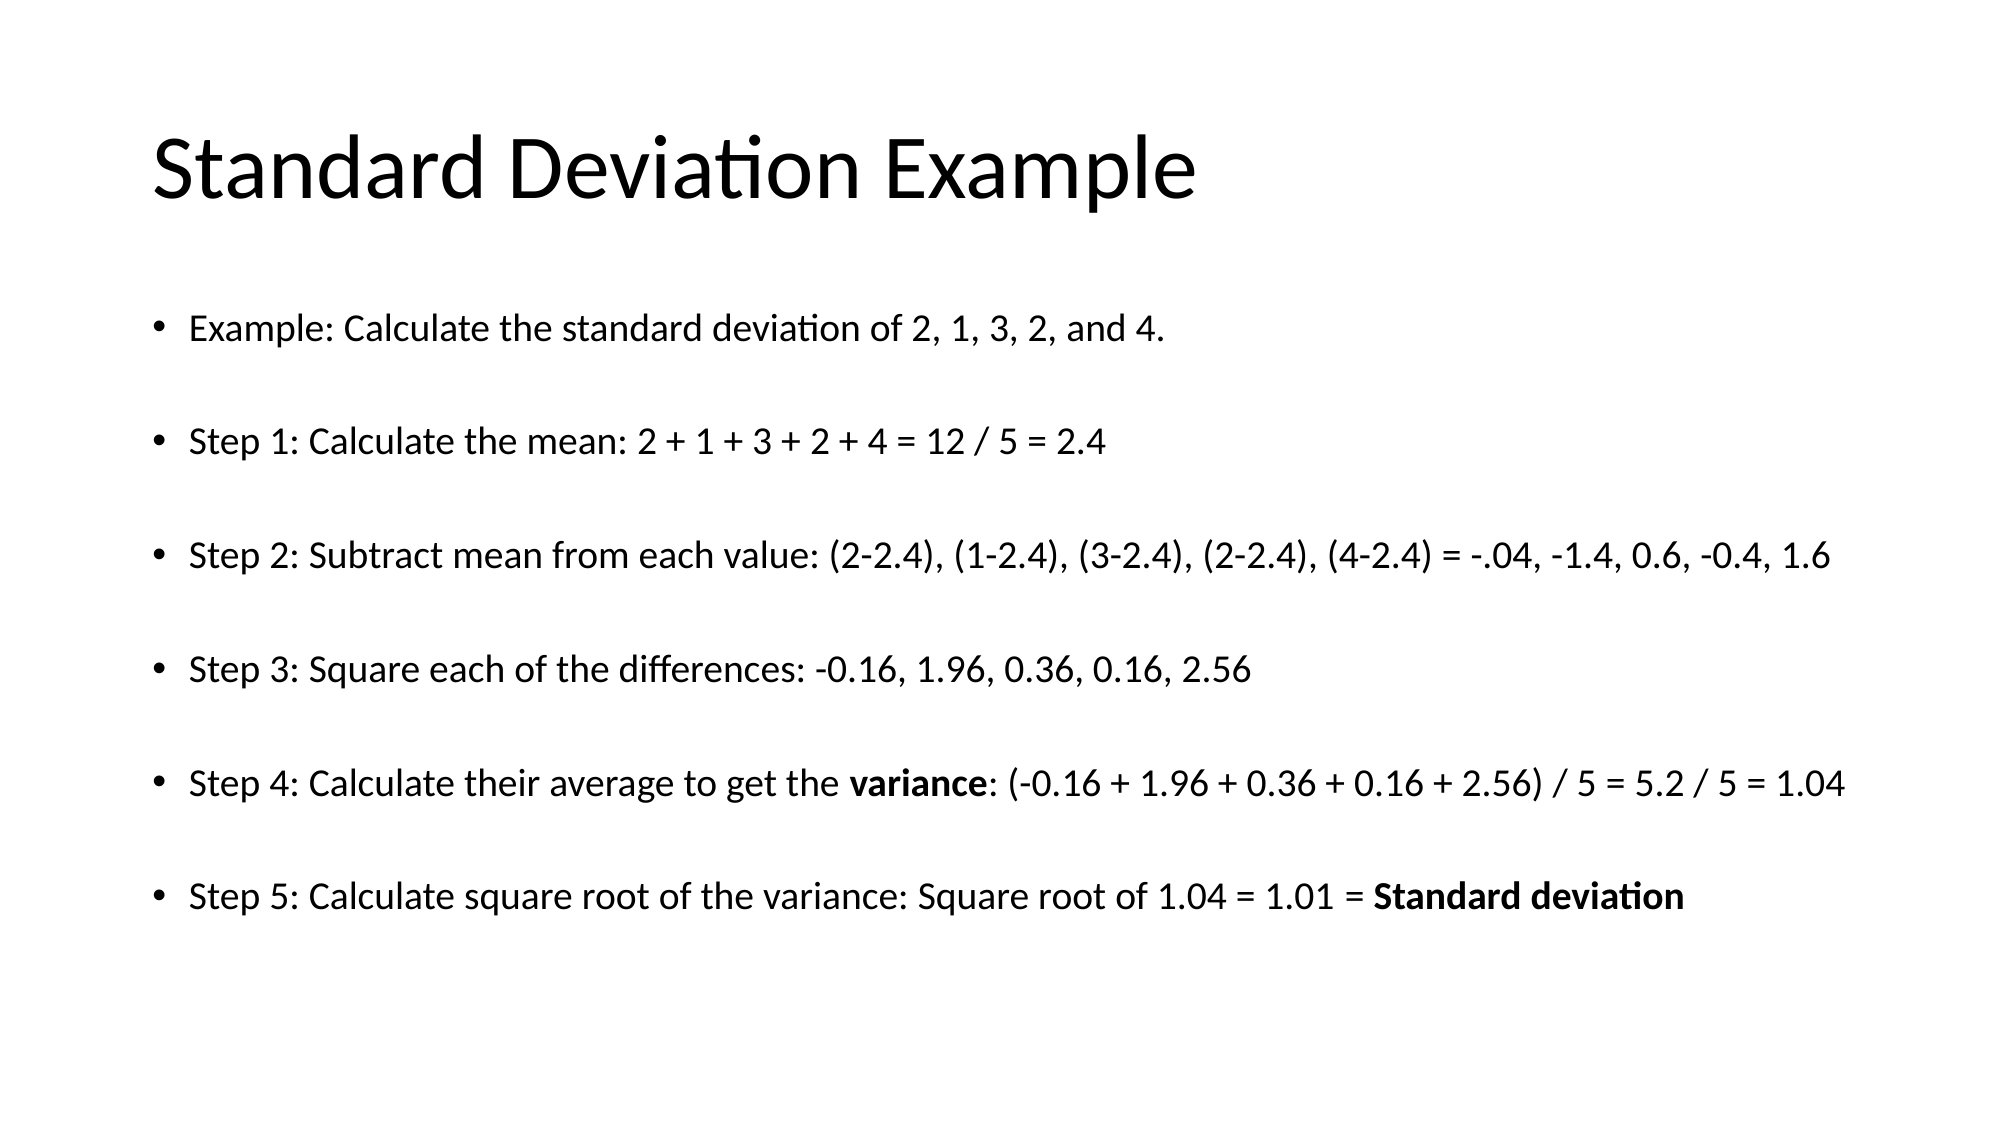

# Standard Deviation Example
Example: Calculate the standard deviation of 2, 1, 3, 2, and 4.

Step 1: Calculate the mean: 2 + 1 + 3 + 2 + 4 = 12 / 5 = 2.4

Step 2: Subtract mean from each value: (2-2.4), (1-2.4), (3-2.4), (2-2.4), (4-2.4) = -.04, -1.4, 0.6, -0.4, 1.6

Step 3: Square each of the differences: -0.16, 1.96, 0.36, 0.16, 2.56

Step 4: Calculate their average to get the variance: (-0.16 + 1.96 + 0.36 + 0.16 + 2.56) / 5 = 5.2 / 5 = 1.04

Step 5: Calculate square root of the variance: Square root of 1.04 = 1.01 = Standard deviation